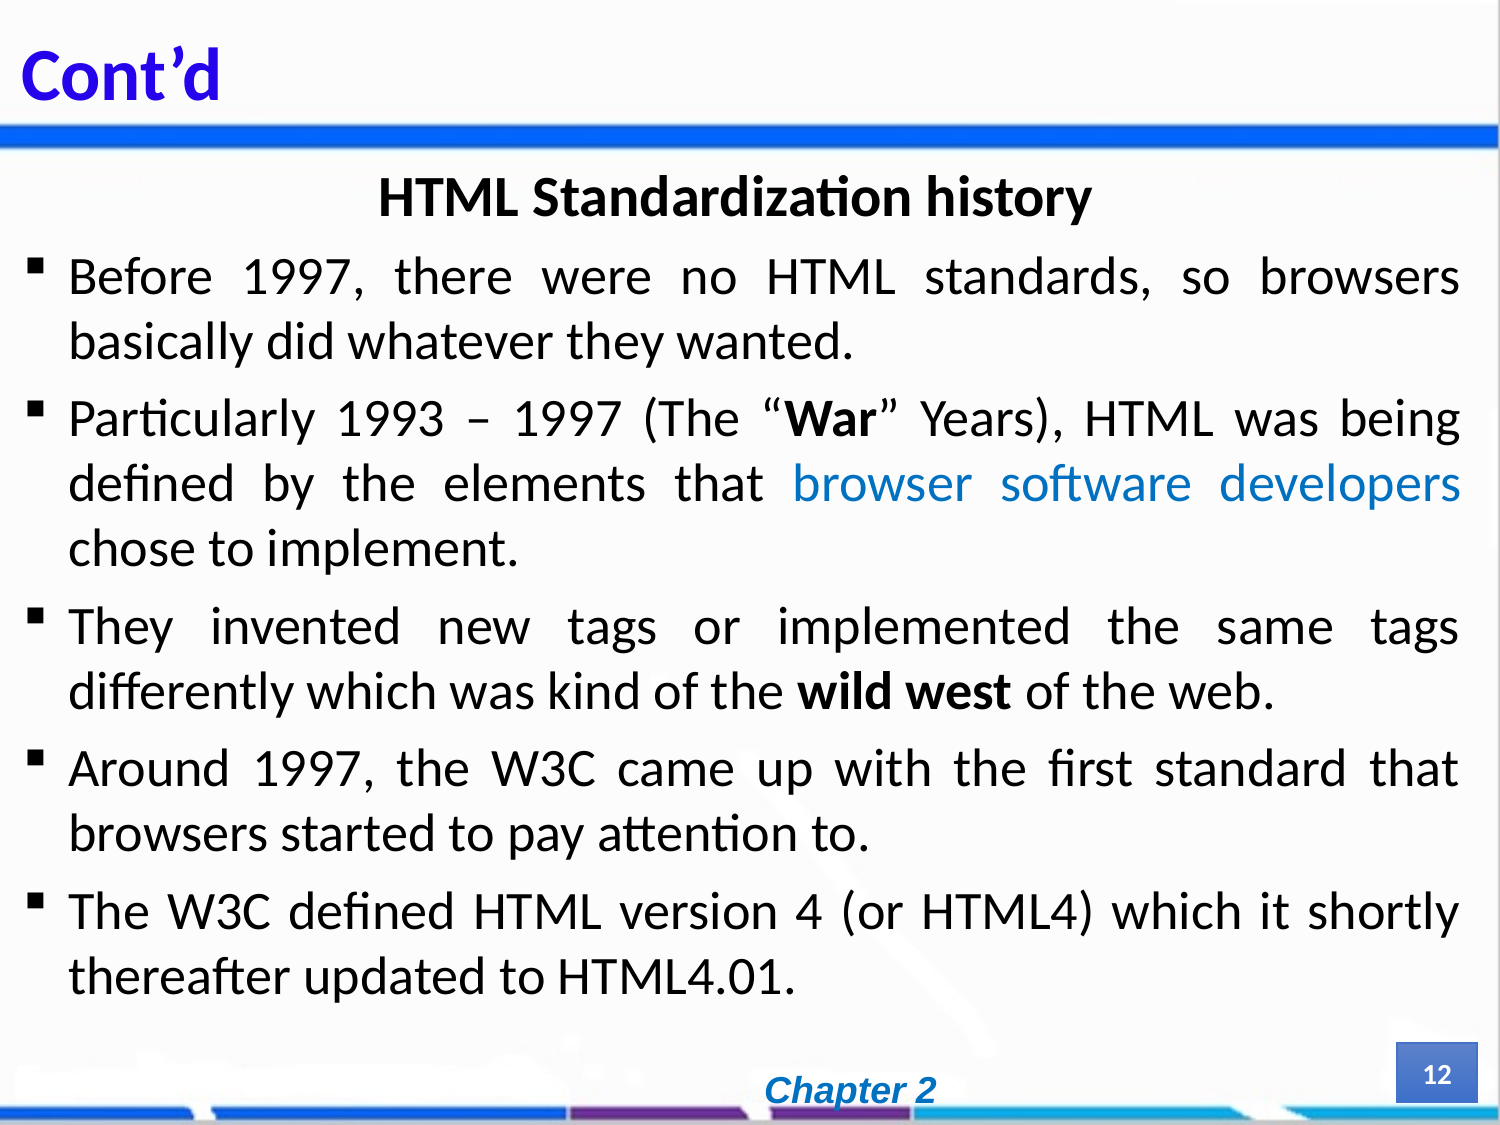

# Cont’d
HTML Standardization history
Before 1997, there were no HTML standards, so browsers basically did whatever they wanted.
Particularly 1993 – 1997 (The “War” Years), HTML was being defined by the elements that browser software developers chose to implement.
They invented new tags or implemented the same tags differently which was kind of the wild west of the web.
Around 1997, the W3C came up with the first standard that browsers started to pay attention to.
The W3C defined HTML version 4 (or HTML4) which it shortly thereafter updated to HTML4.01.
12
Chapter 2